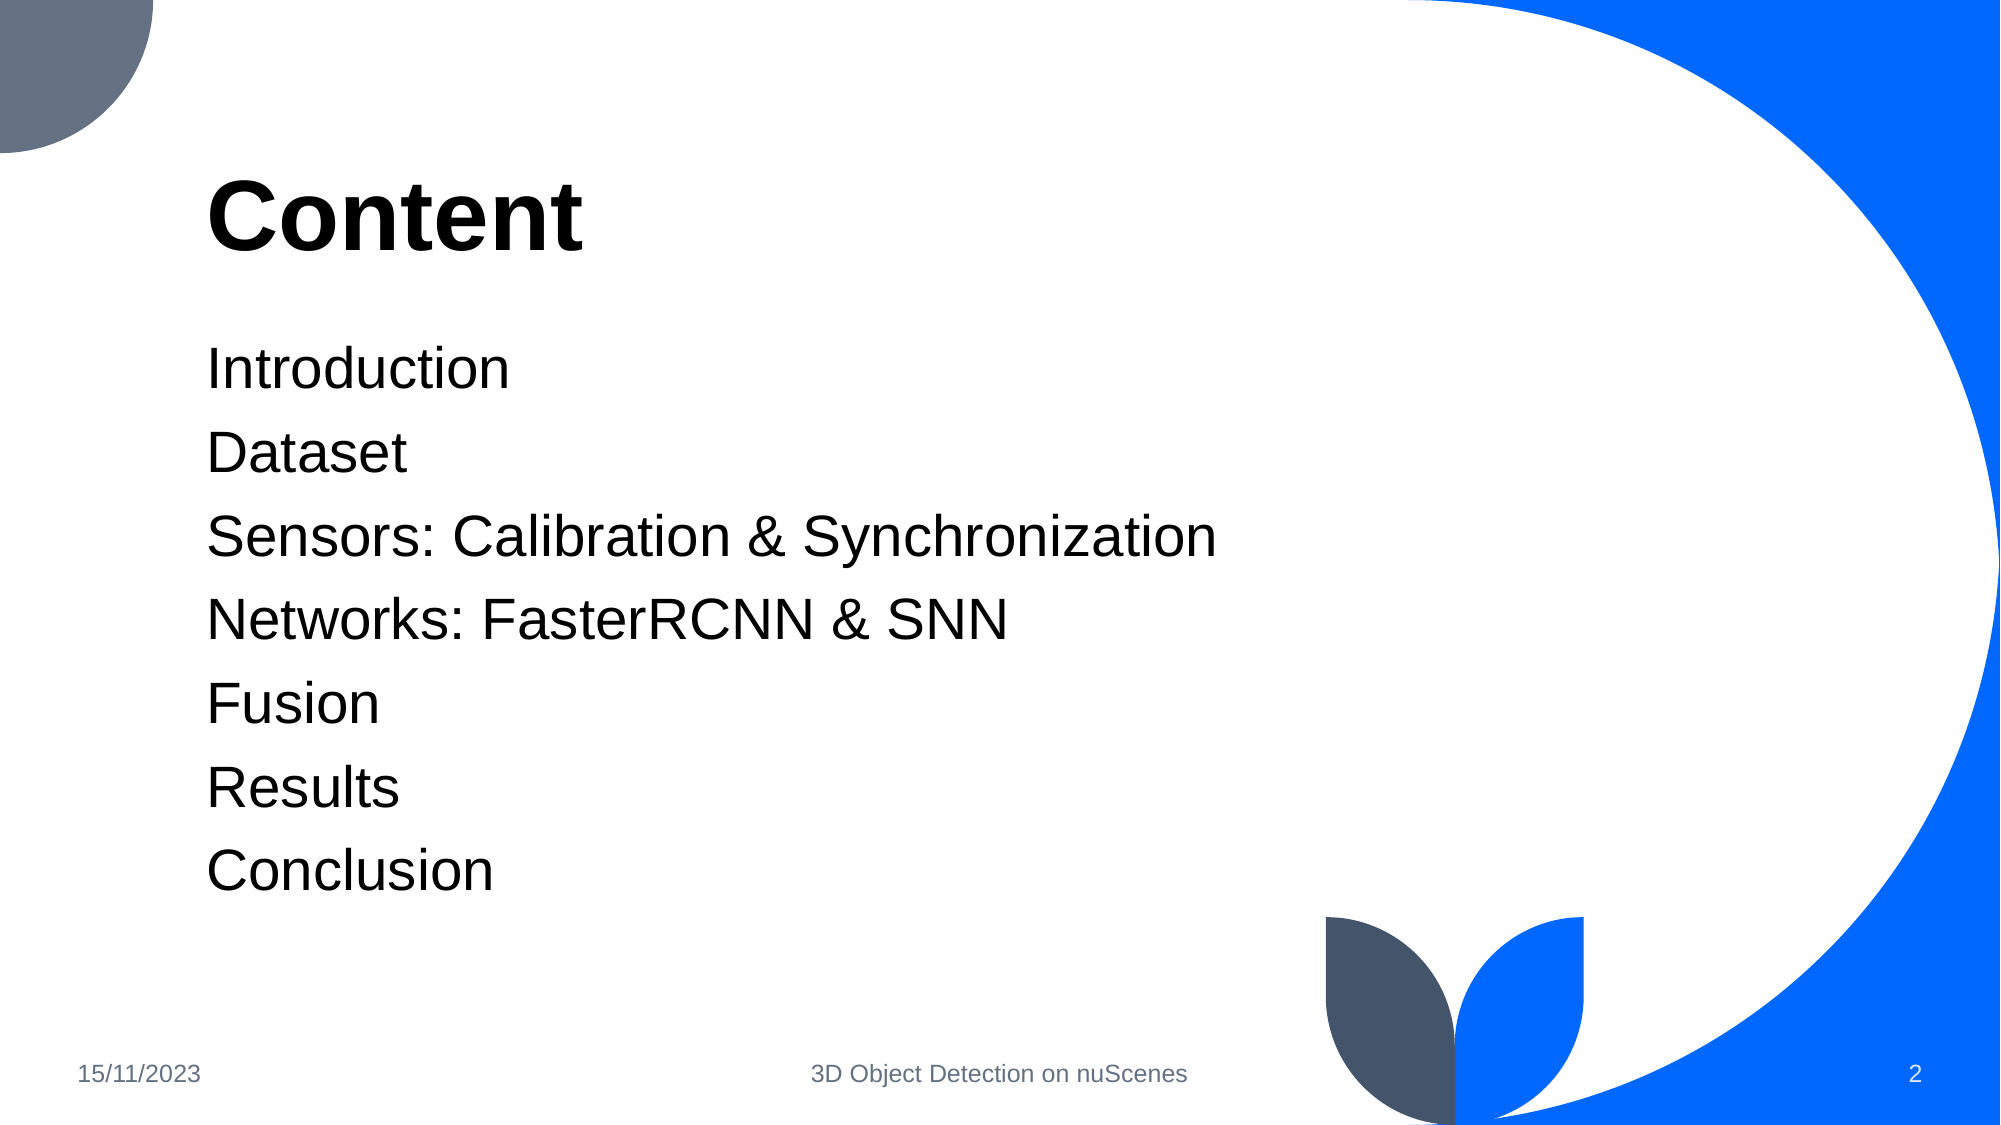

# Content
Introduction
Dataset
Sensors: Calibration & Synchronization
Networks: FasterRCNN & SNN
Fusion
Results
Conclusion

15/11/2023
3D Object Detection on nuScenes
2